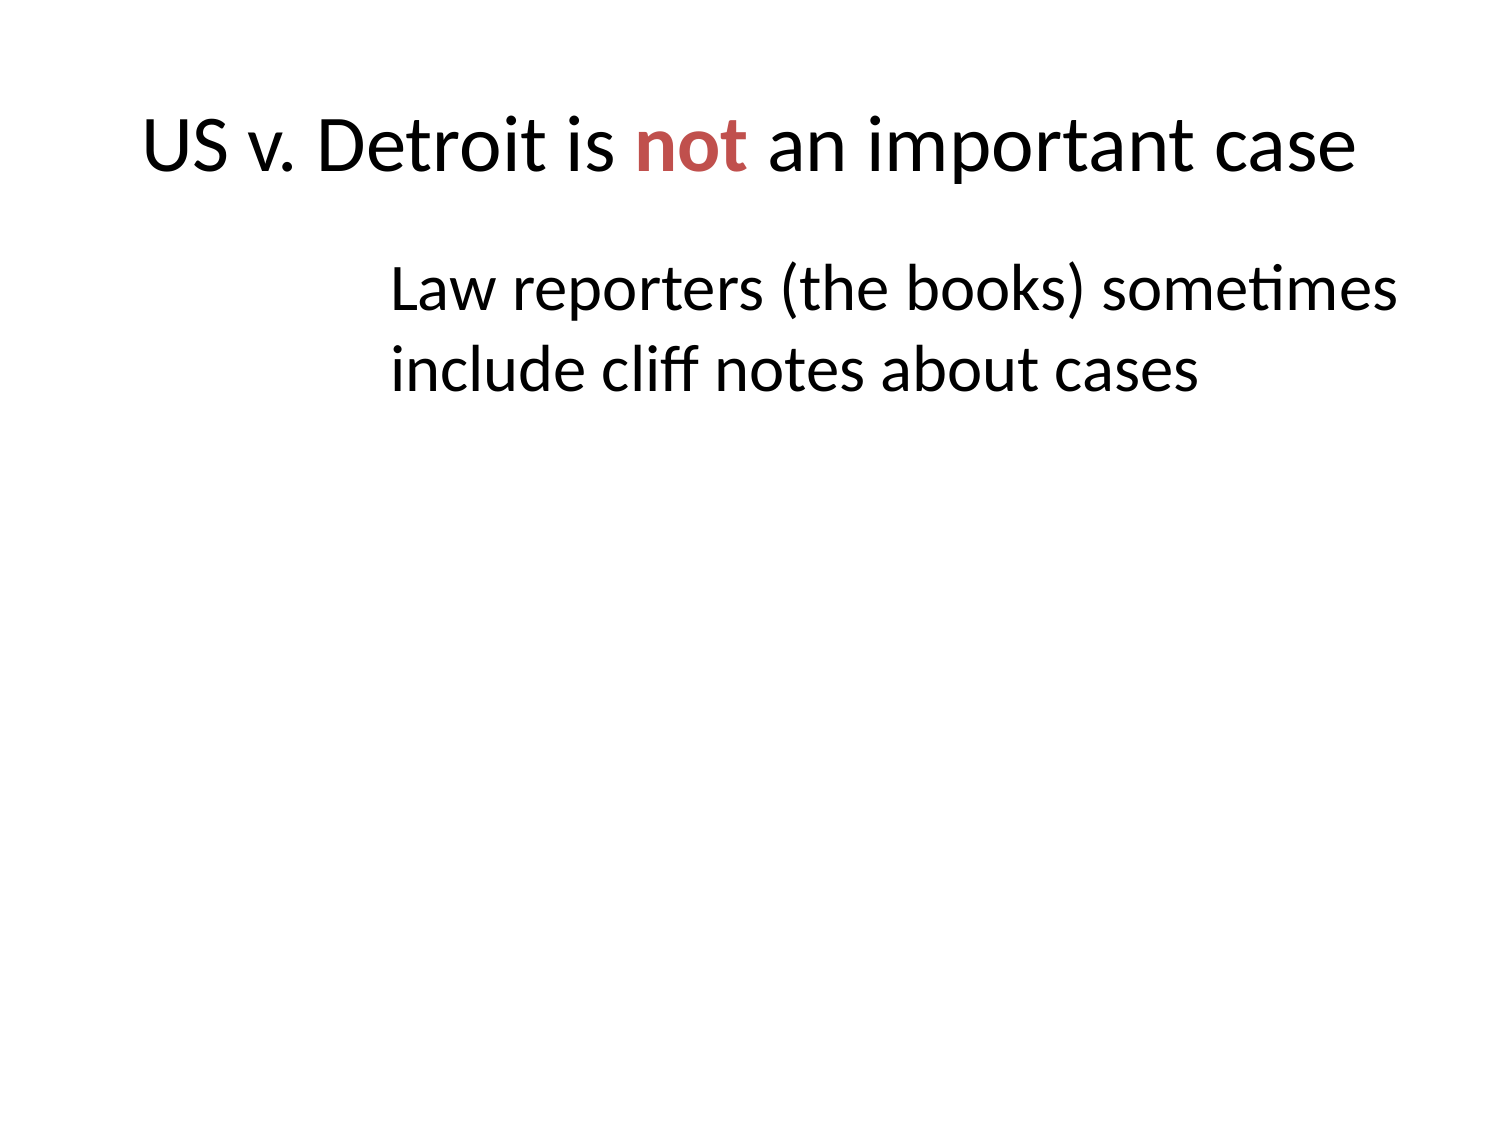

# US v. Detroit is not an important case
Law reporters (the books) sometimes include cliff notes about cases